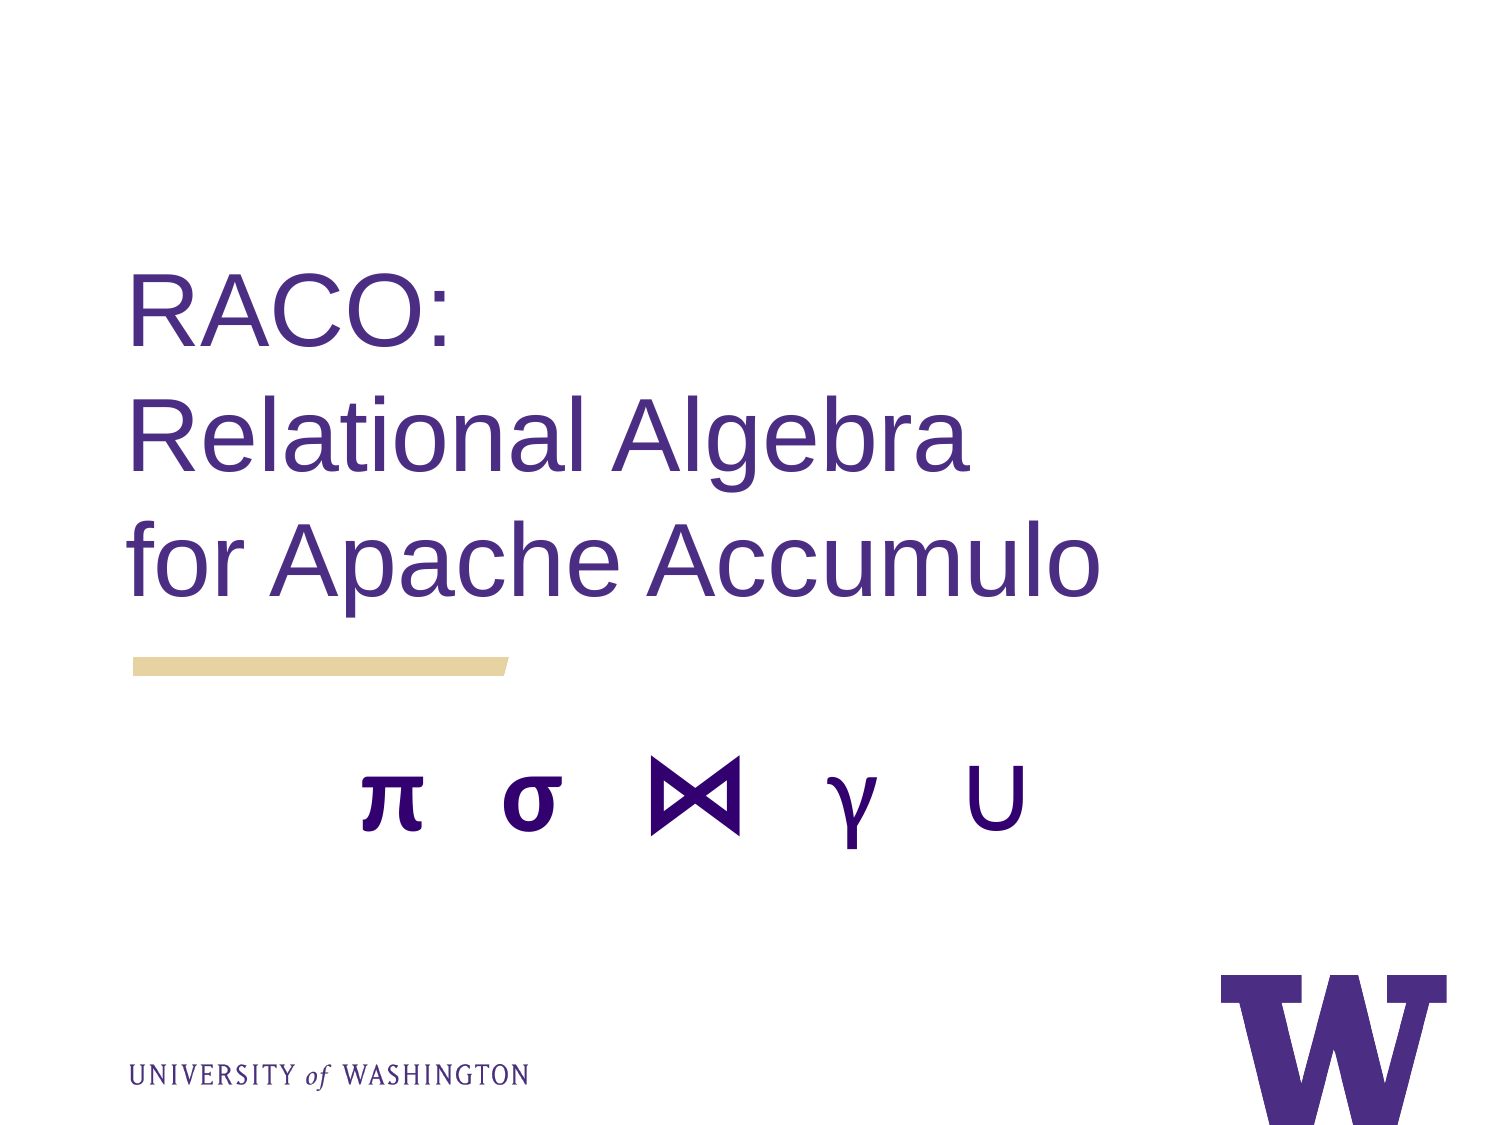

RACO:
Relational Algebra
for Apache Accumulo
π   σ   ⋈   γ   ∪